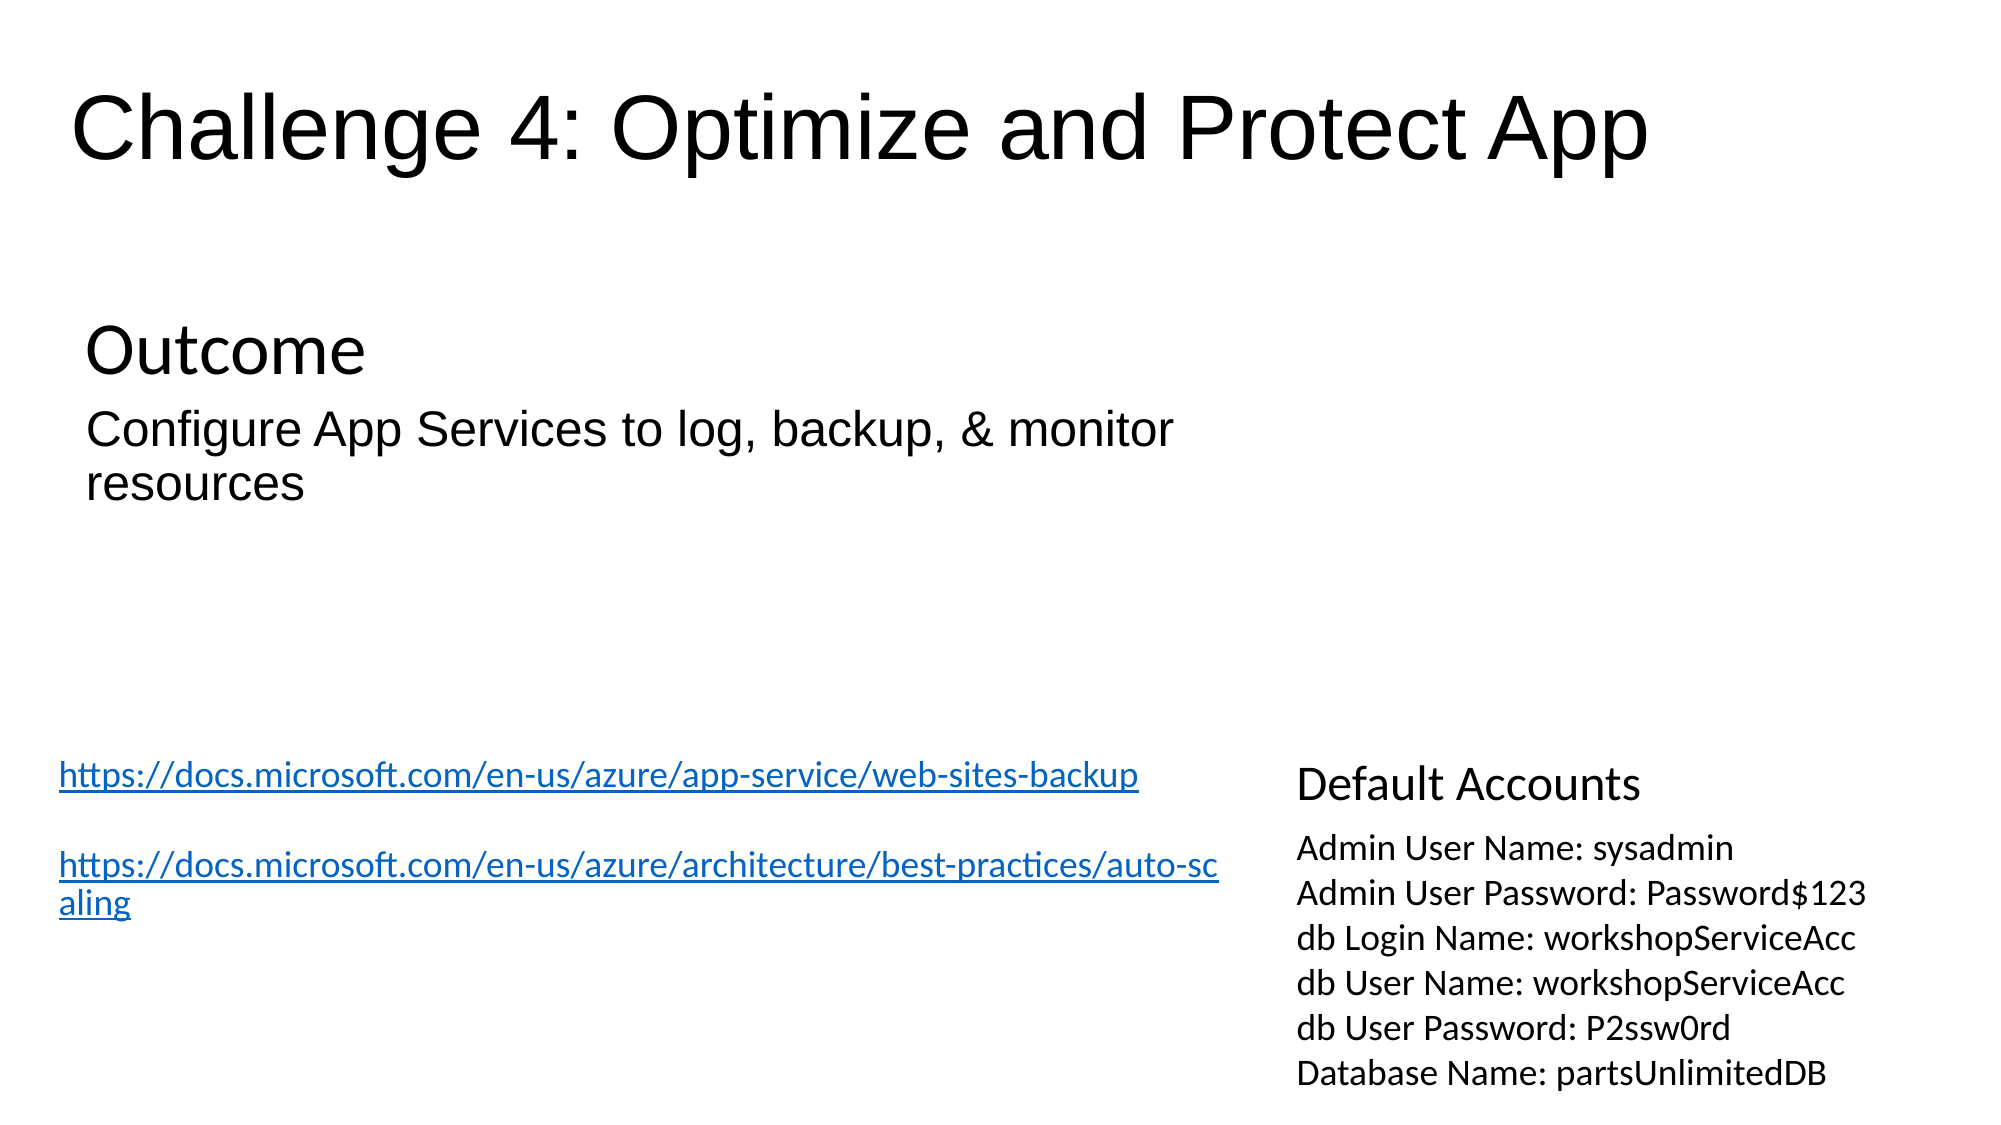

# Challenge 4: Optimize and Protect App
Outcome
Configure App Services to log, backup, & monitor resources

https://docs.microsoft.com/en-us/azure/app-service/web-sites-backup

https://docs.microsoft.com/en-us/azure/architecture/best-practices/auto-scaling

Default Accounts
Admin User Name: sysadmin
Admin User Password: Password$123
db Login Name: workshopServiceAcc
db User Name: workshopServiceAcc
db User Password: P2ssw0rd
Database Name: partsUnlimitedDB